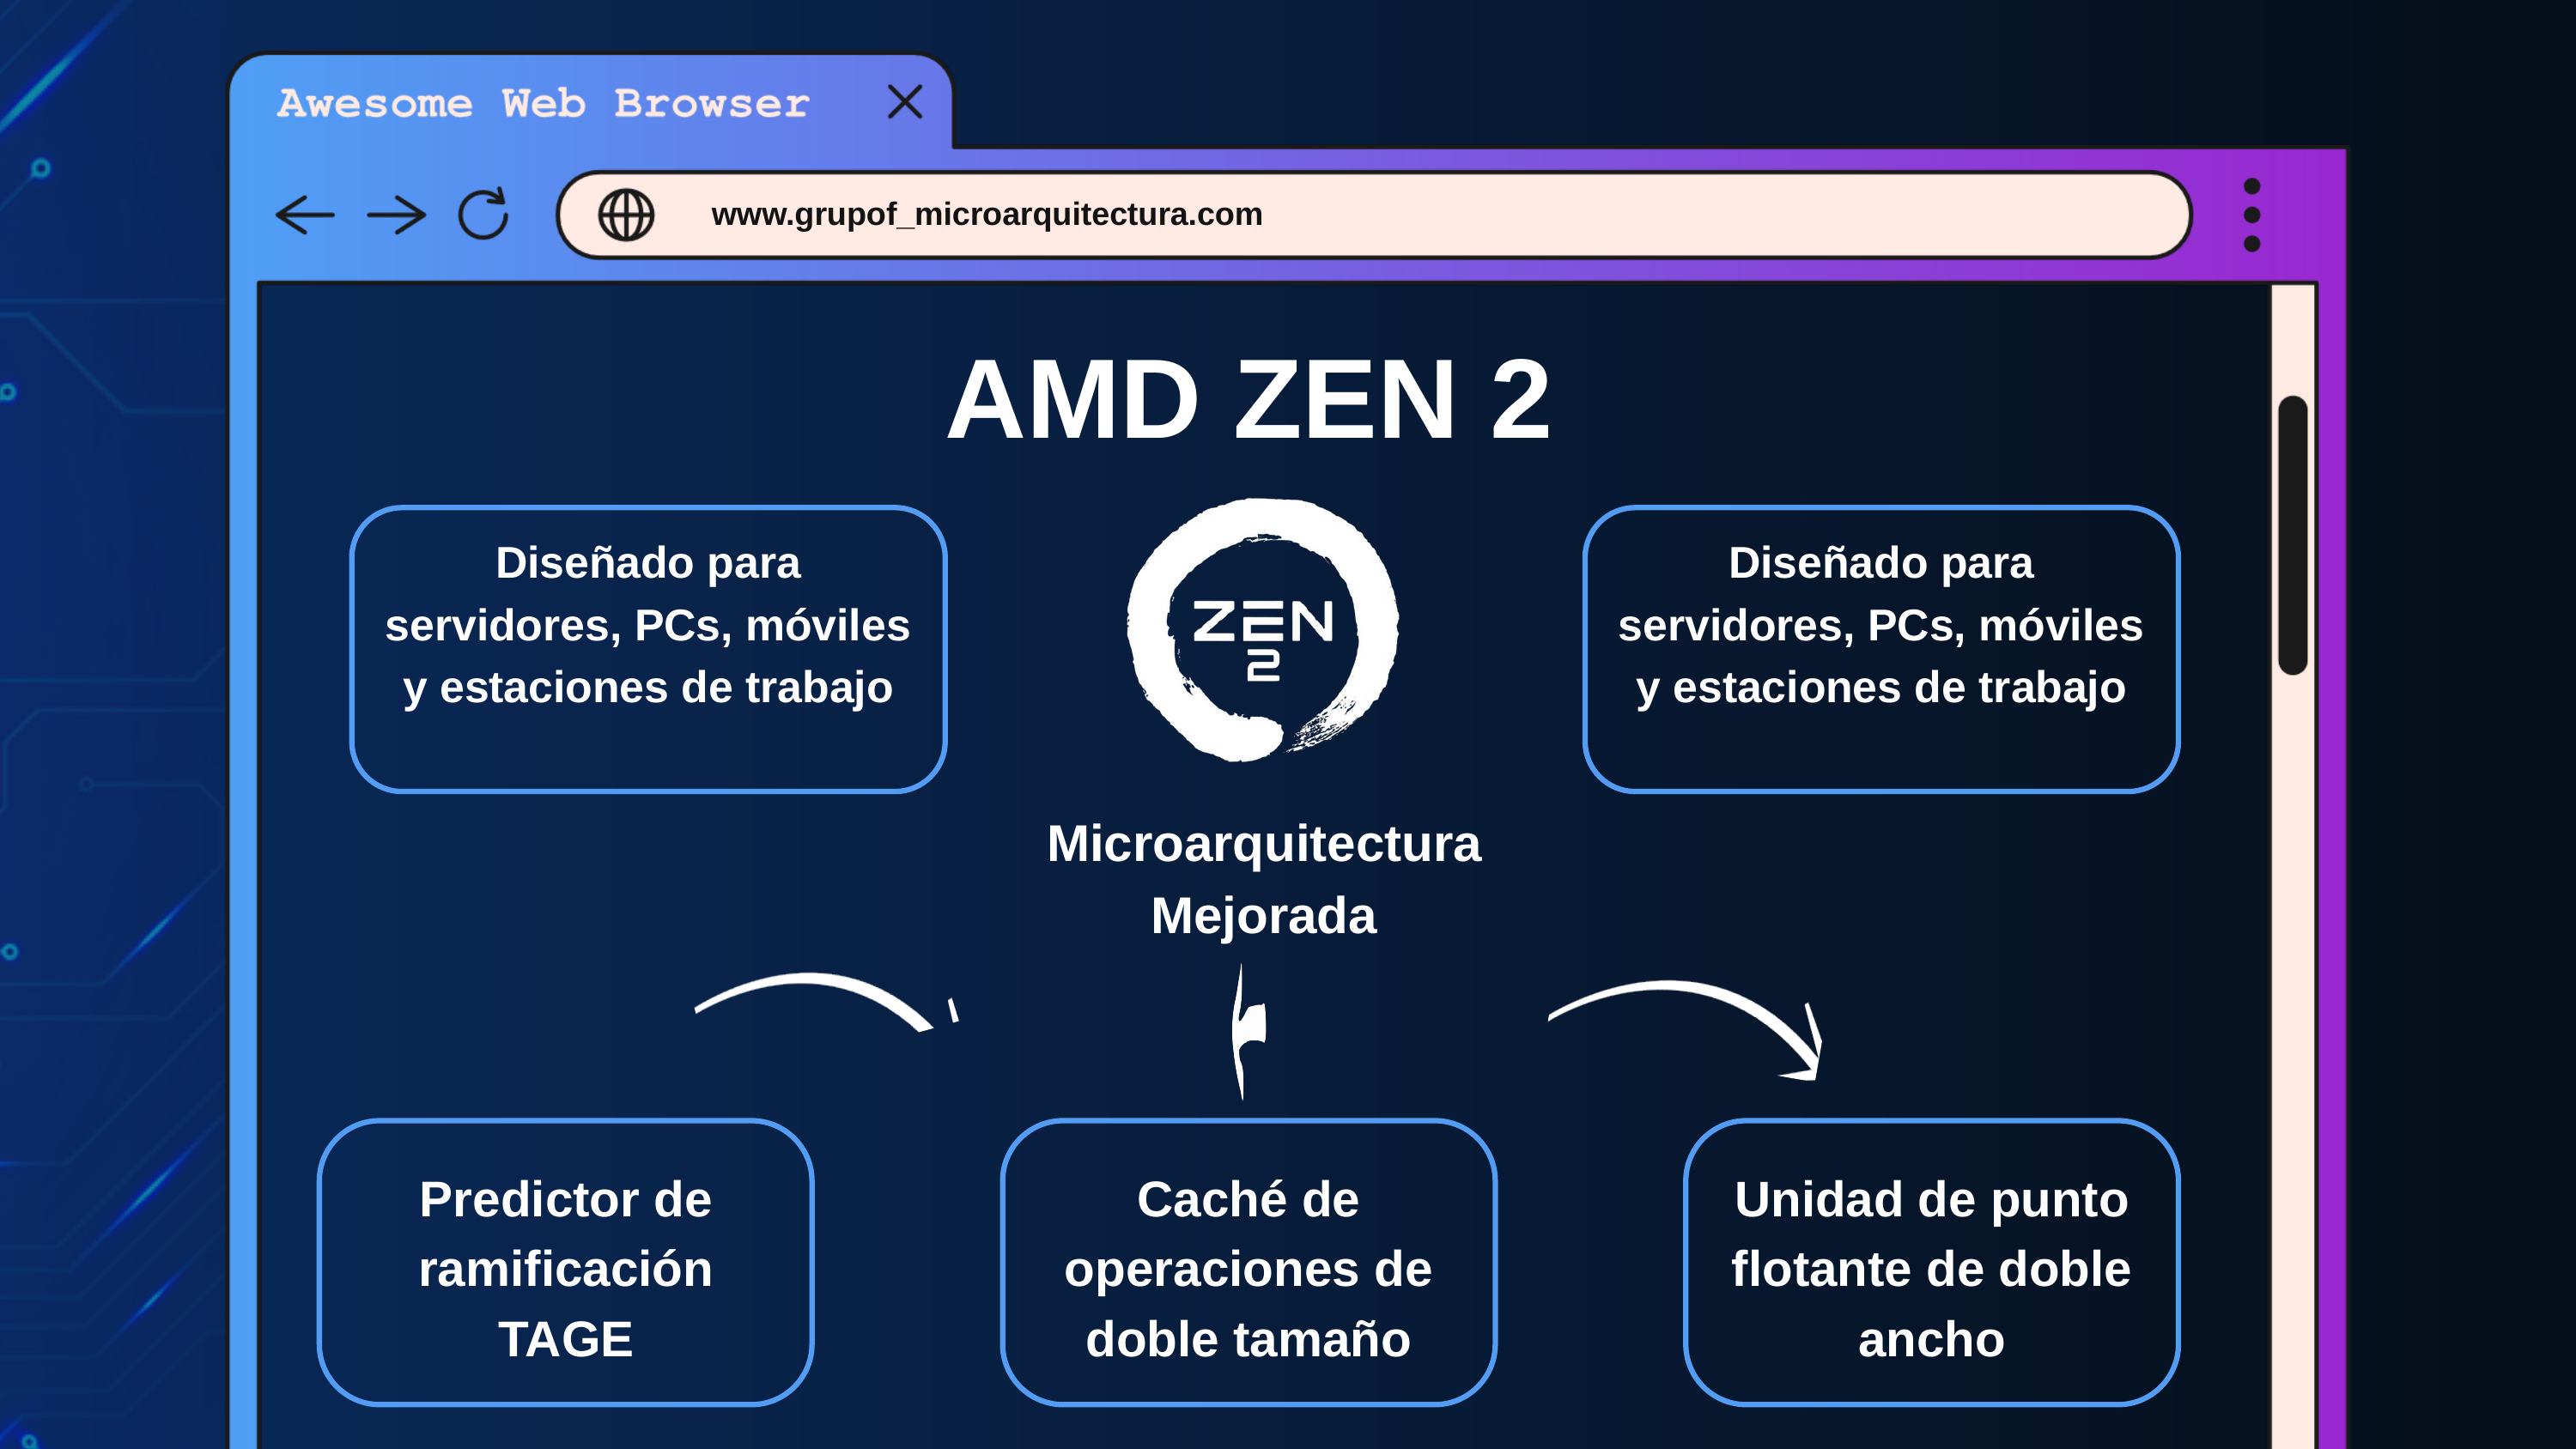

www.grupof_microarquitectura.com
AMD ZEN 2

Diseñado para servidores, PCs, móviles y estaciones de trabajo
Diseñado para servidores, PCs, móviles y estaciones de trabajo
Microarquitectura Mejorada

Predictor de ramificación TAGE
Caché de operaciones de doble tamaño
Unidad de punto flotante de doble ancho